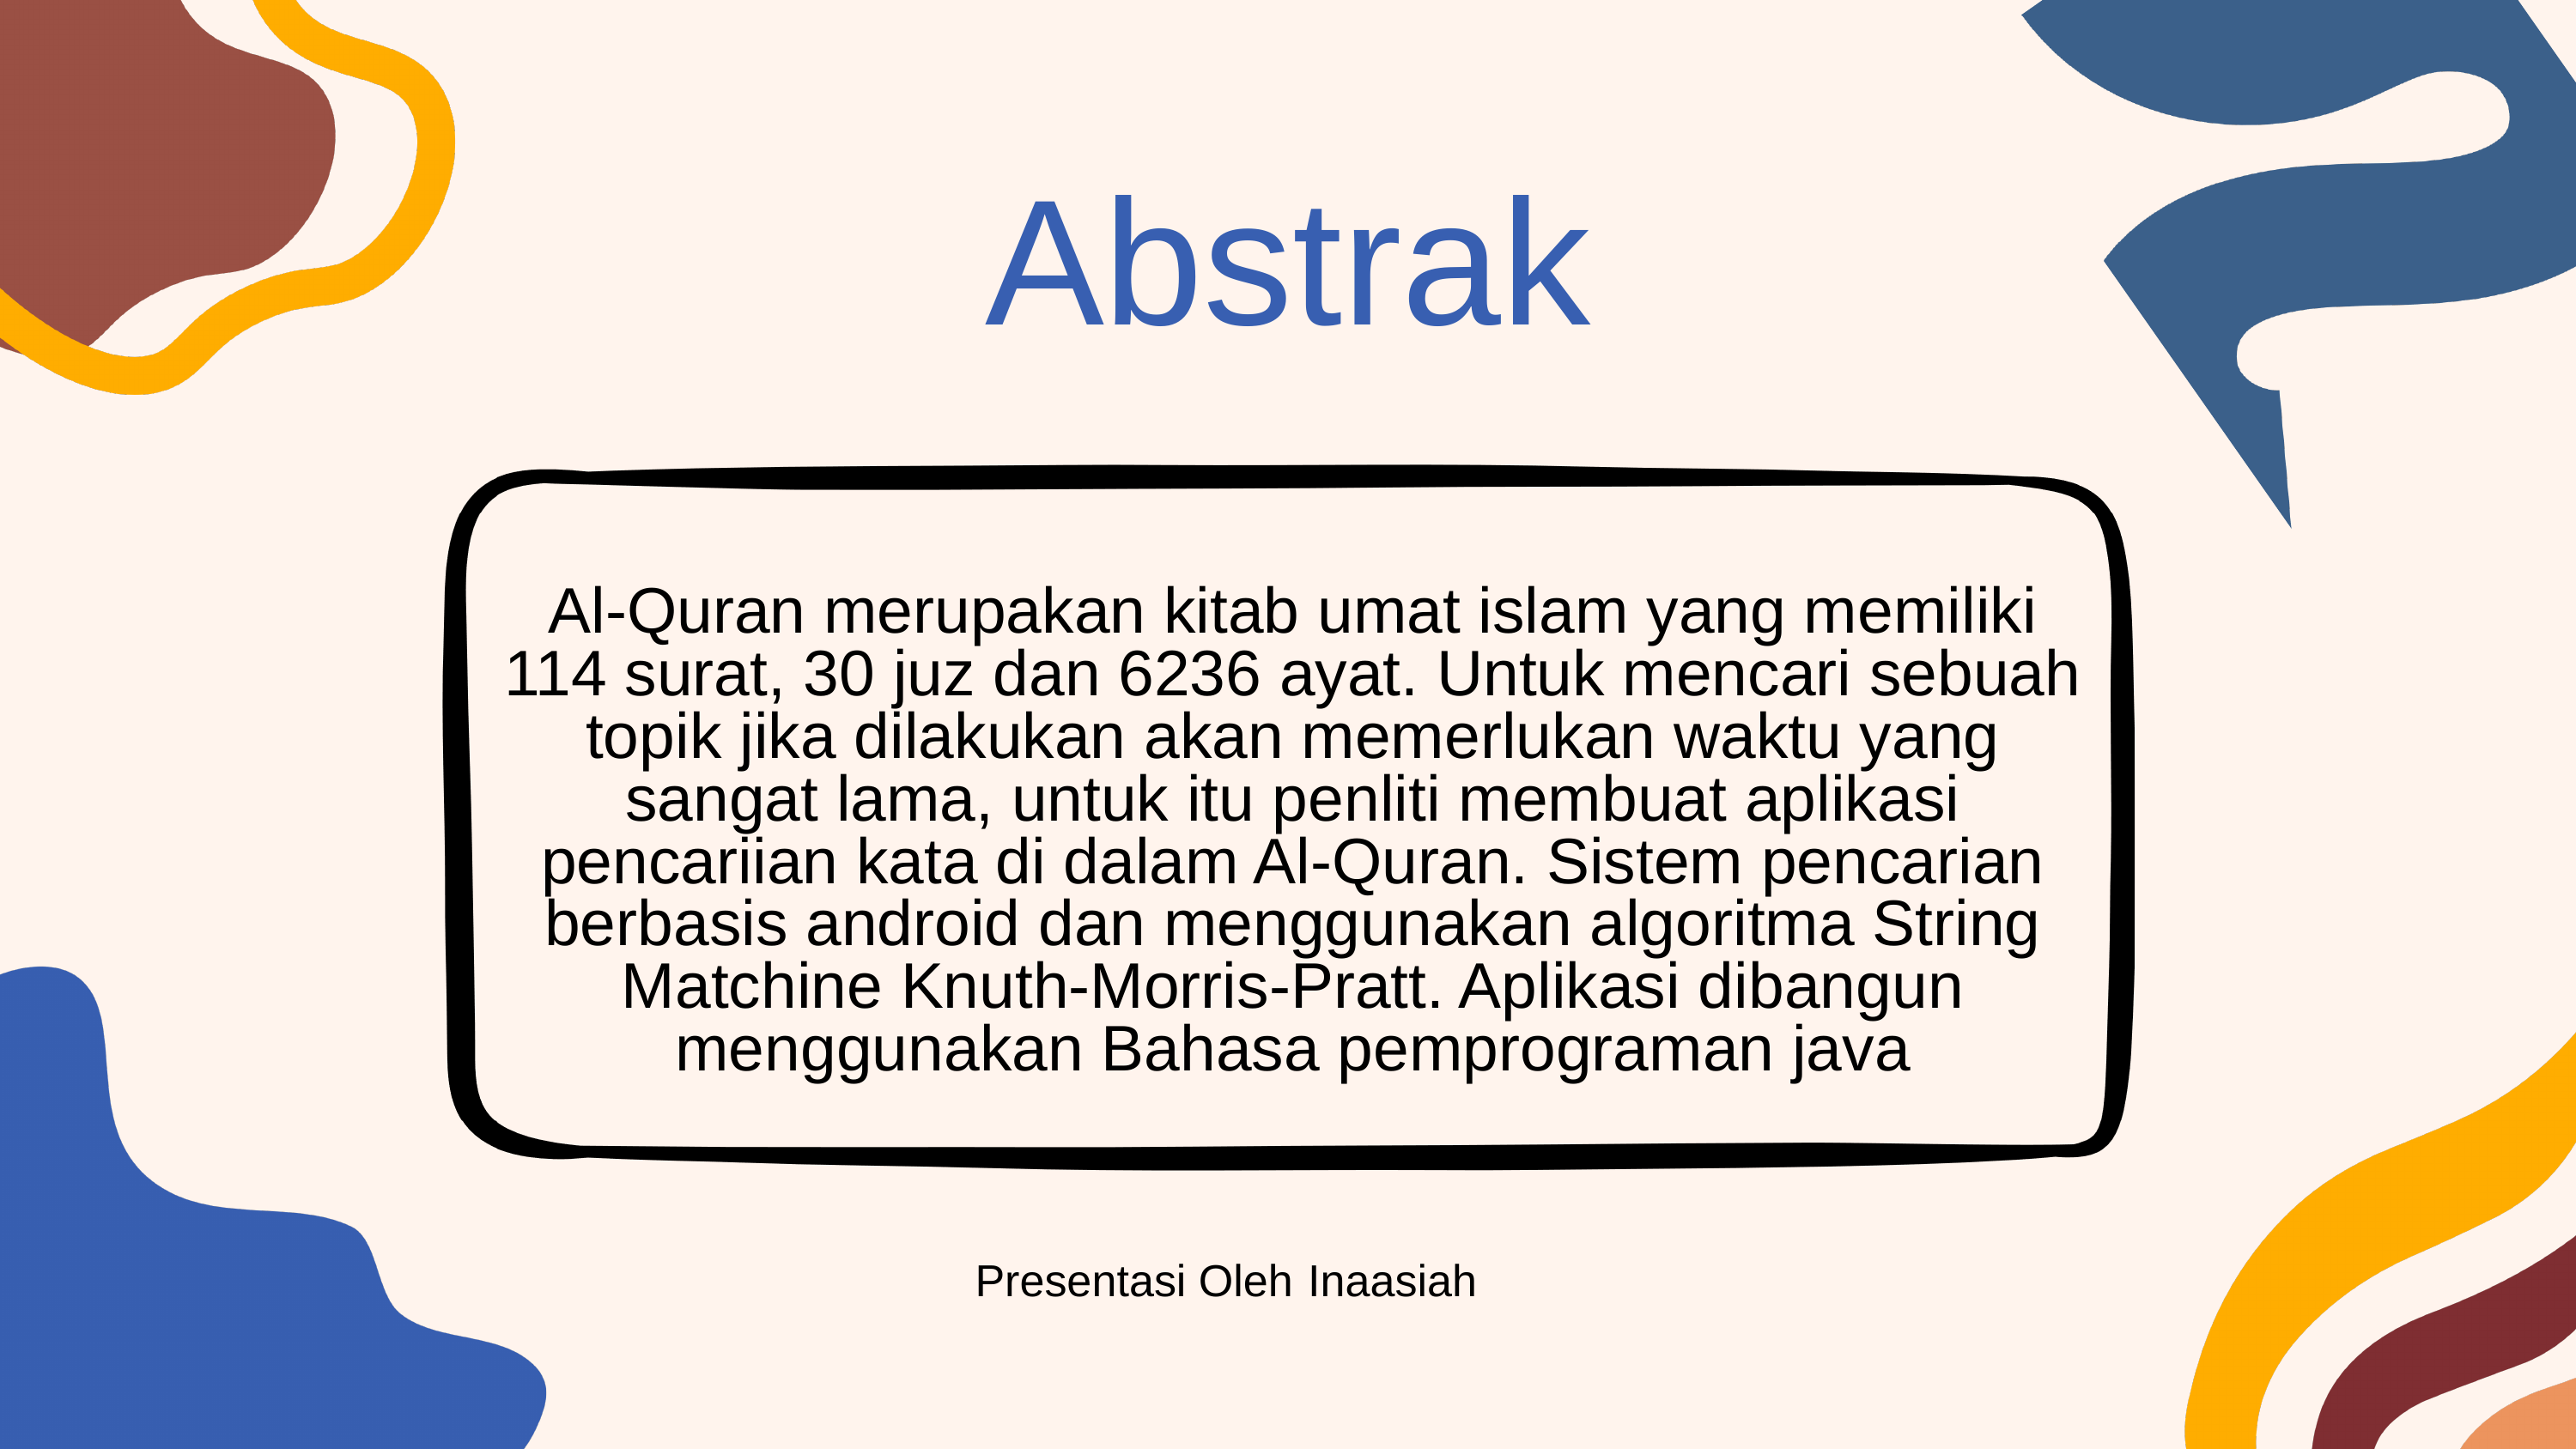

Abstrak

Al-Quran merupakan kitab umat islam yang memiliki 114 surat, 30 juz dan 6236 ayat. Untuk mencari sebuah topik jika dilakukan akan memerlukan waktu yang sangat lama, untuk itu penliti membuat aplikasi pencariian kata di dalam Al-Quran. Sistem pencarian berbasis android dan menggunakan algoritma String Matchine Knuth-Morris-Pratt. Aplikasi dibangun menggunakan Bahasa pemprograman java

Presentasi Oleh
Inaasiah